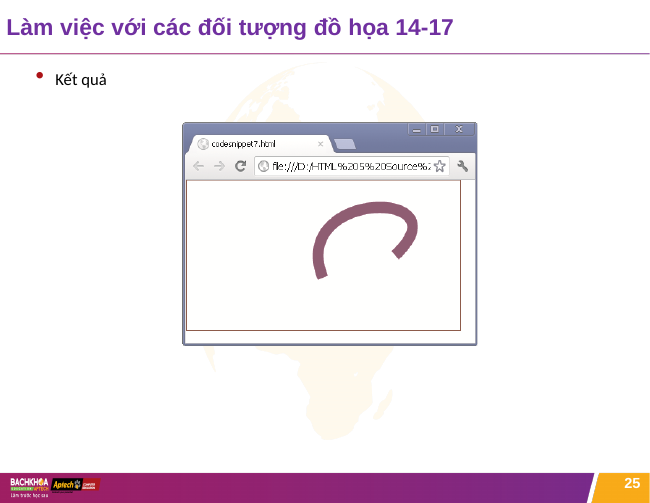

# Làm việc với các đối tượng đồ họa 14-17
Kết quả

25